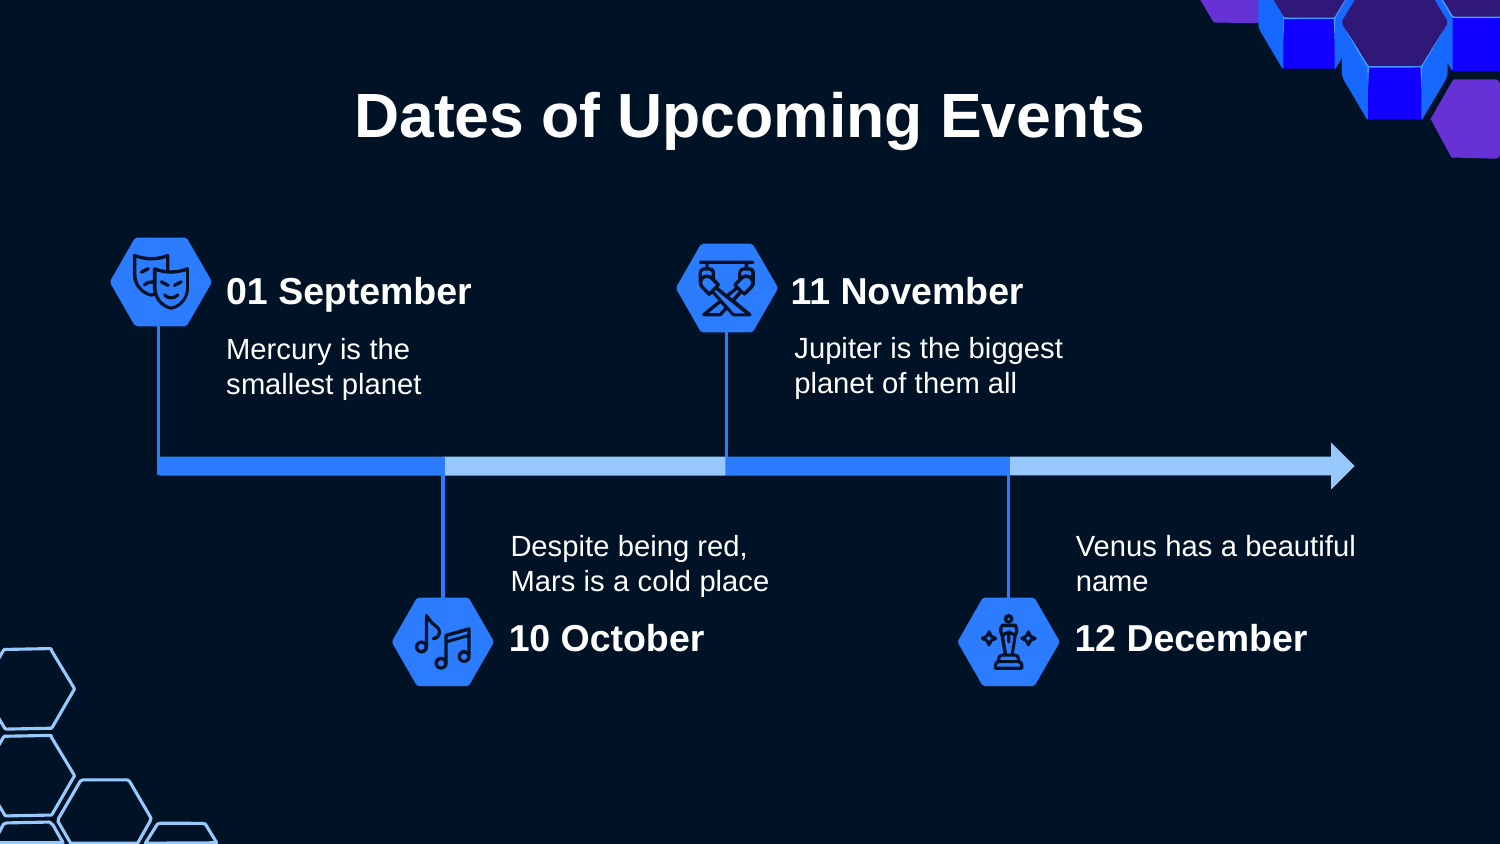

# Dates of Upcoming Events

11 November
01 September

Jupiter is the biggest
planet of them all
Mercury is the smallest planet
Despite being red,
Mars is a cold place
Venus has a beautiful name

10 October
12 December